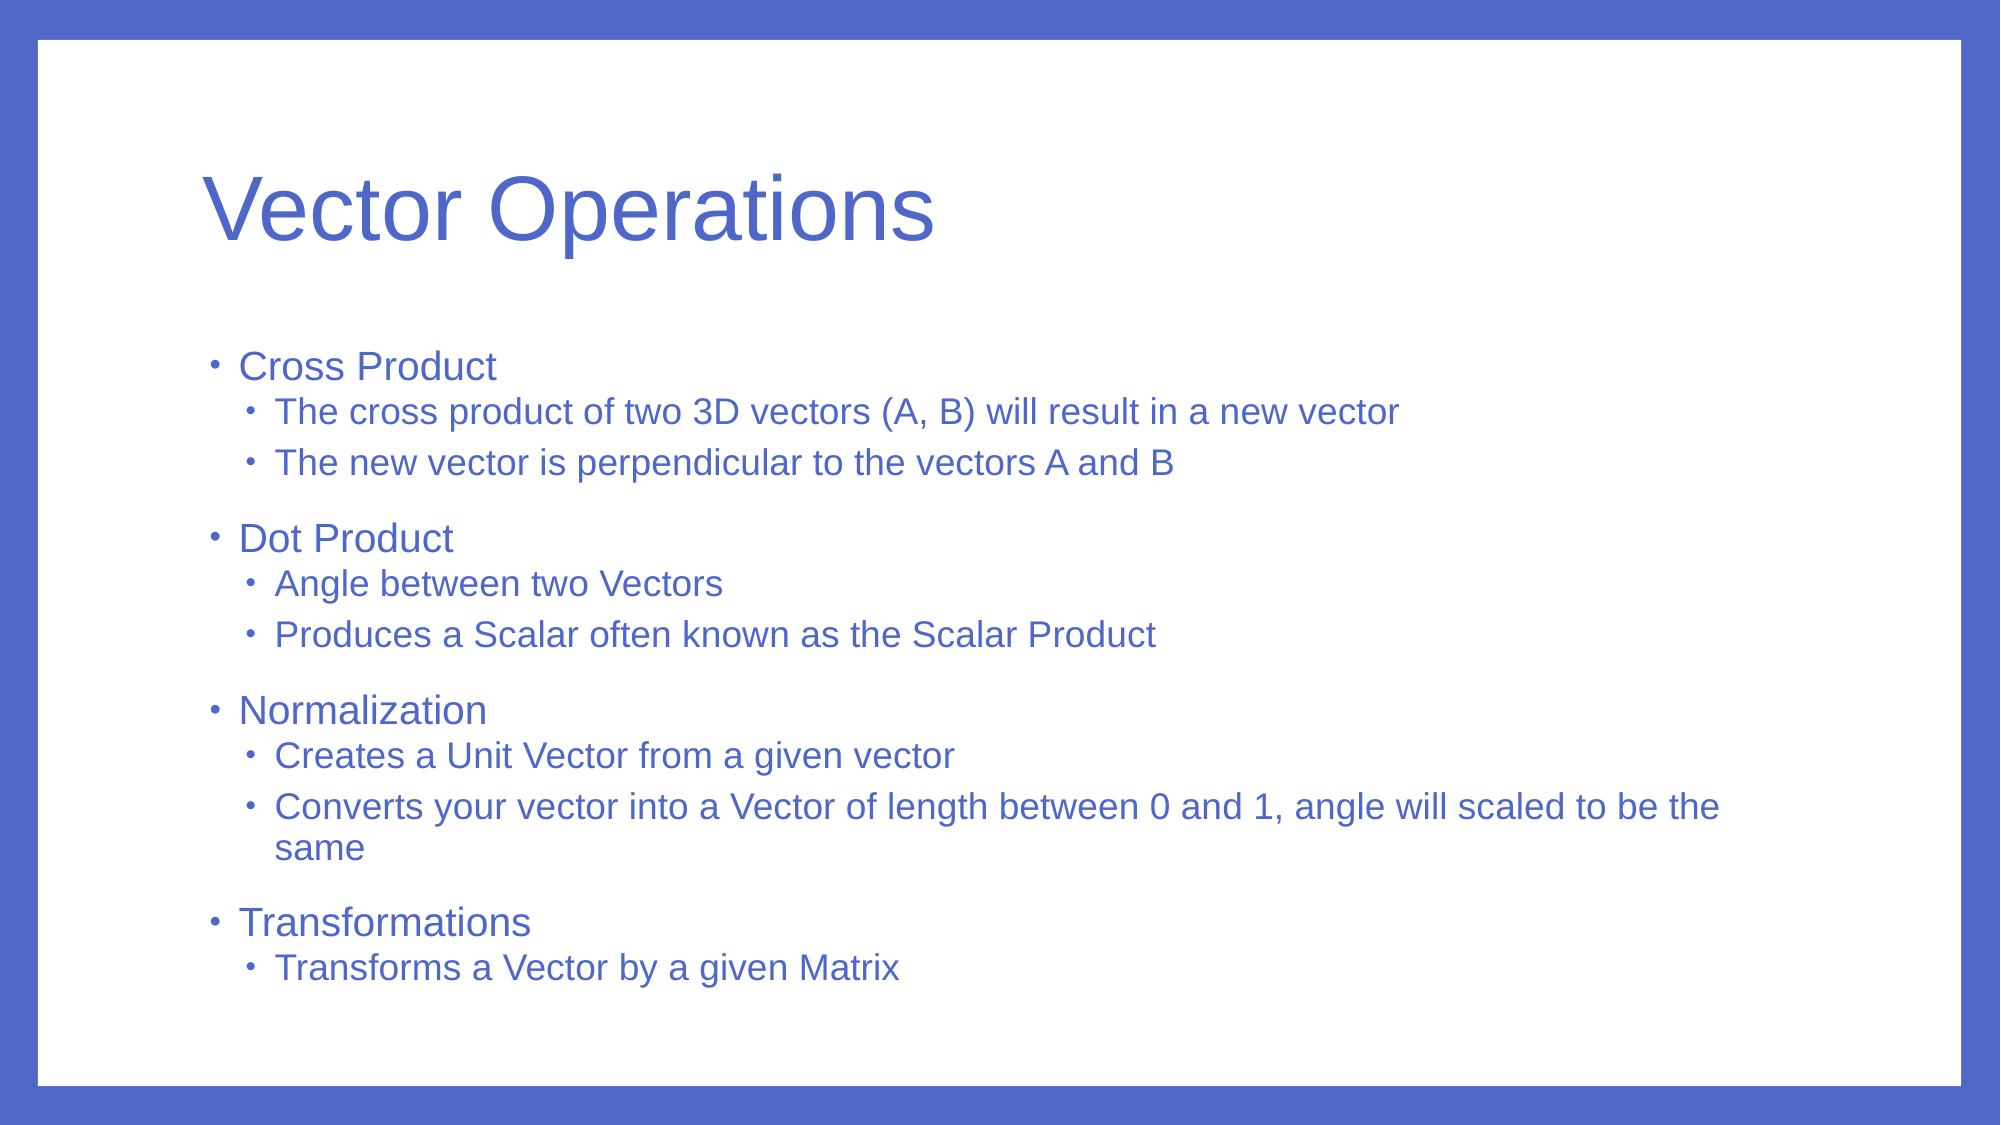

# Vector Operations
Cross Product
The cross product of two 3D vectors (A, B) will result in a new vector
The new vector is perpendicular to the vectors A and B
Dot Product
Angle between two Vectors
Produces a Scalar often known as the Scalar Product
Normalization
Creates a Unit Vector from a given vector
Converts your vector into a Vector of length between 0 and 1, angle will scaled to be the same
Transformations
Transforms a Vector by a given Matrix